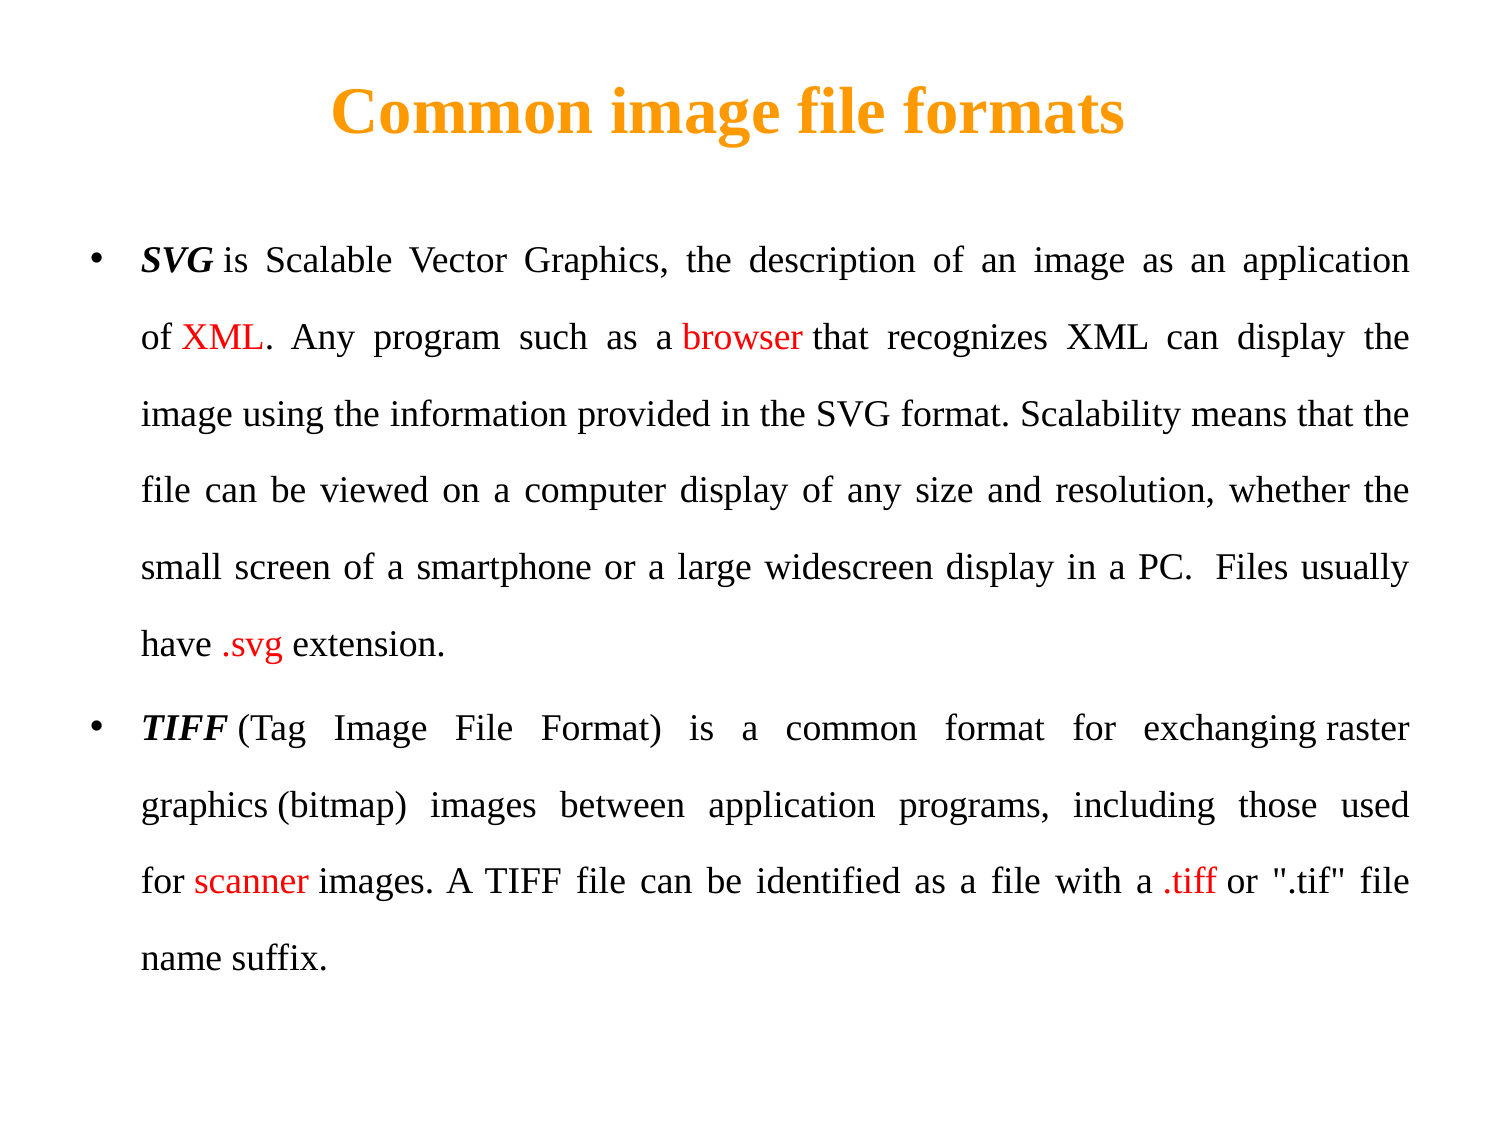

Common image file formats
SVG is Scalable Vector Graphics, the description of an image as an application of XML. Any program such as a browser that recognizes XML can display the image using the information provided in the SVG format. Scalability means that the file can be viewed on a computer display of any size and resolution, whether the small screen of a smartphone or a large widescreen display in a PC.  Files usually have .svg extension.
TIFF (Tag Image File Format) is a common format for exchanging raster graphics (bitmap) images between application programs, including those used for scanner images. A TIFF file can be identified as a file with a .tiff or ".tif" file name suffix.